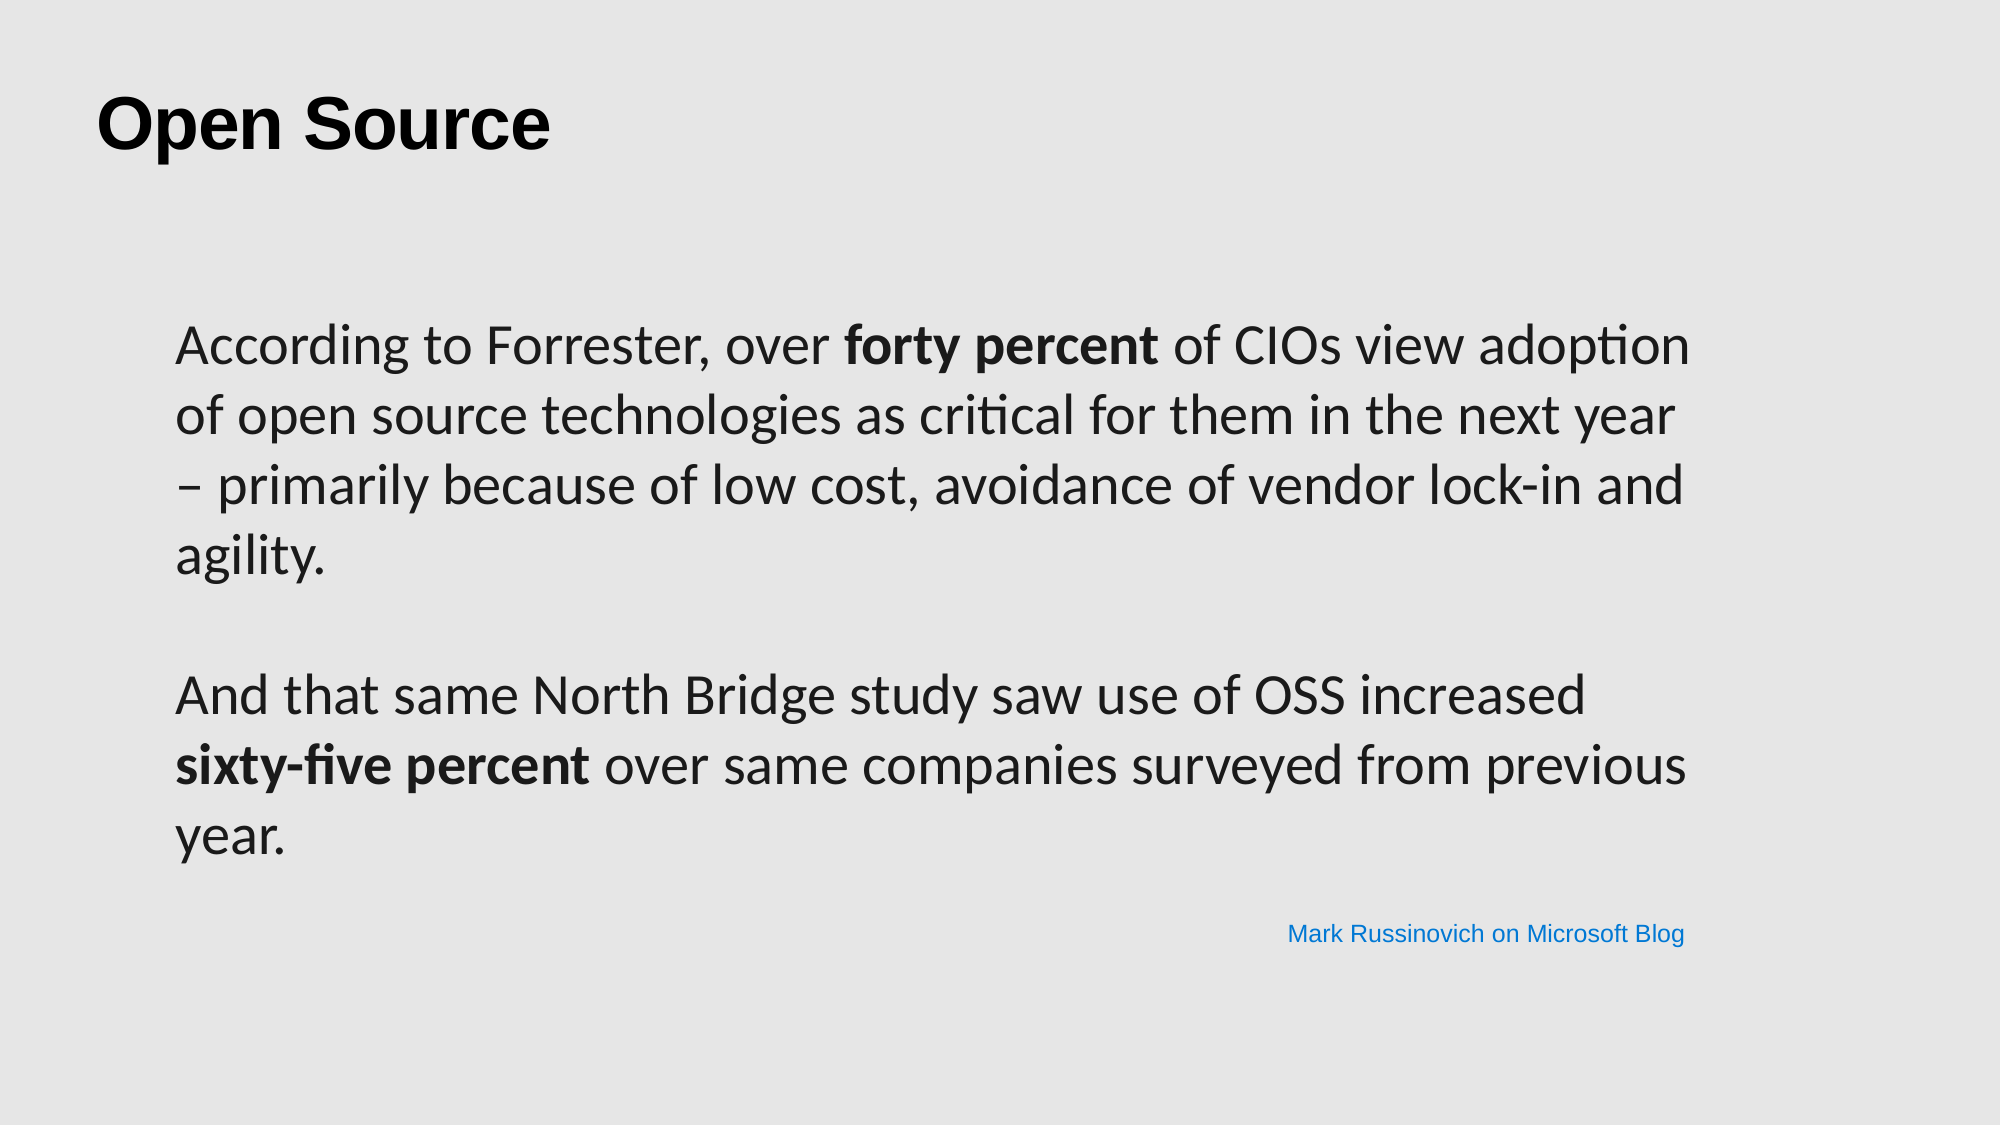

# Open Source
According to Forrester, over forty percent of CIOs view adoption of open source technologies as critical for them in the next year – primarily because of low cost, avoidance of vendor lock-in and agility.

And that same North Bridge study saw use of OSS increased sixty-five percent over same companies surveyed from previous year.
Mark Russinovich on Microsoft Blog